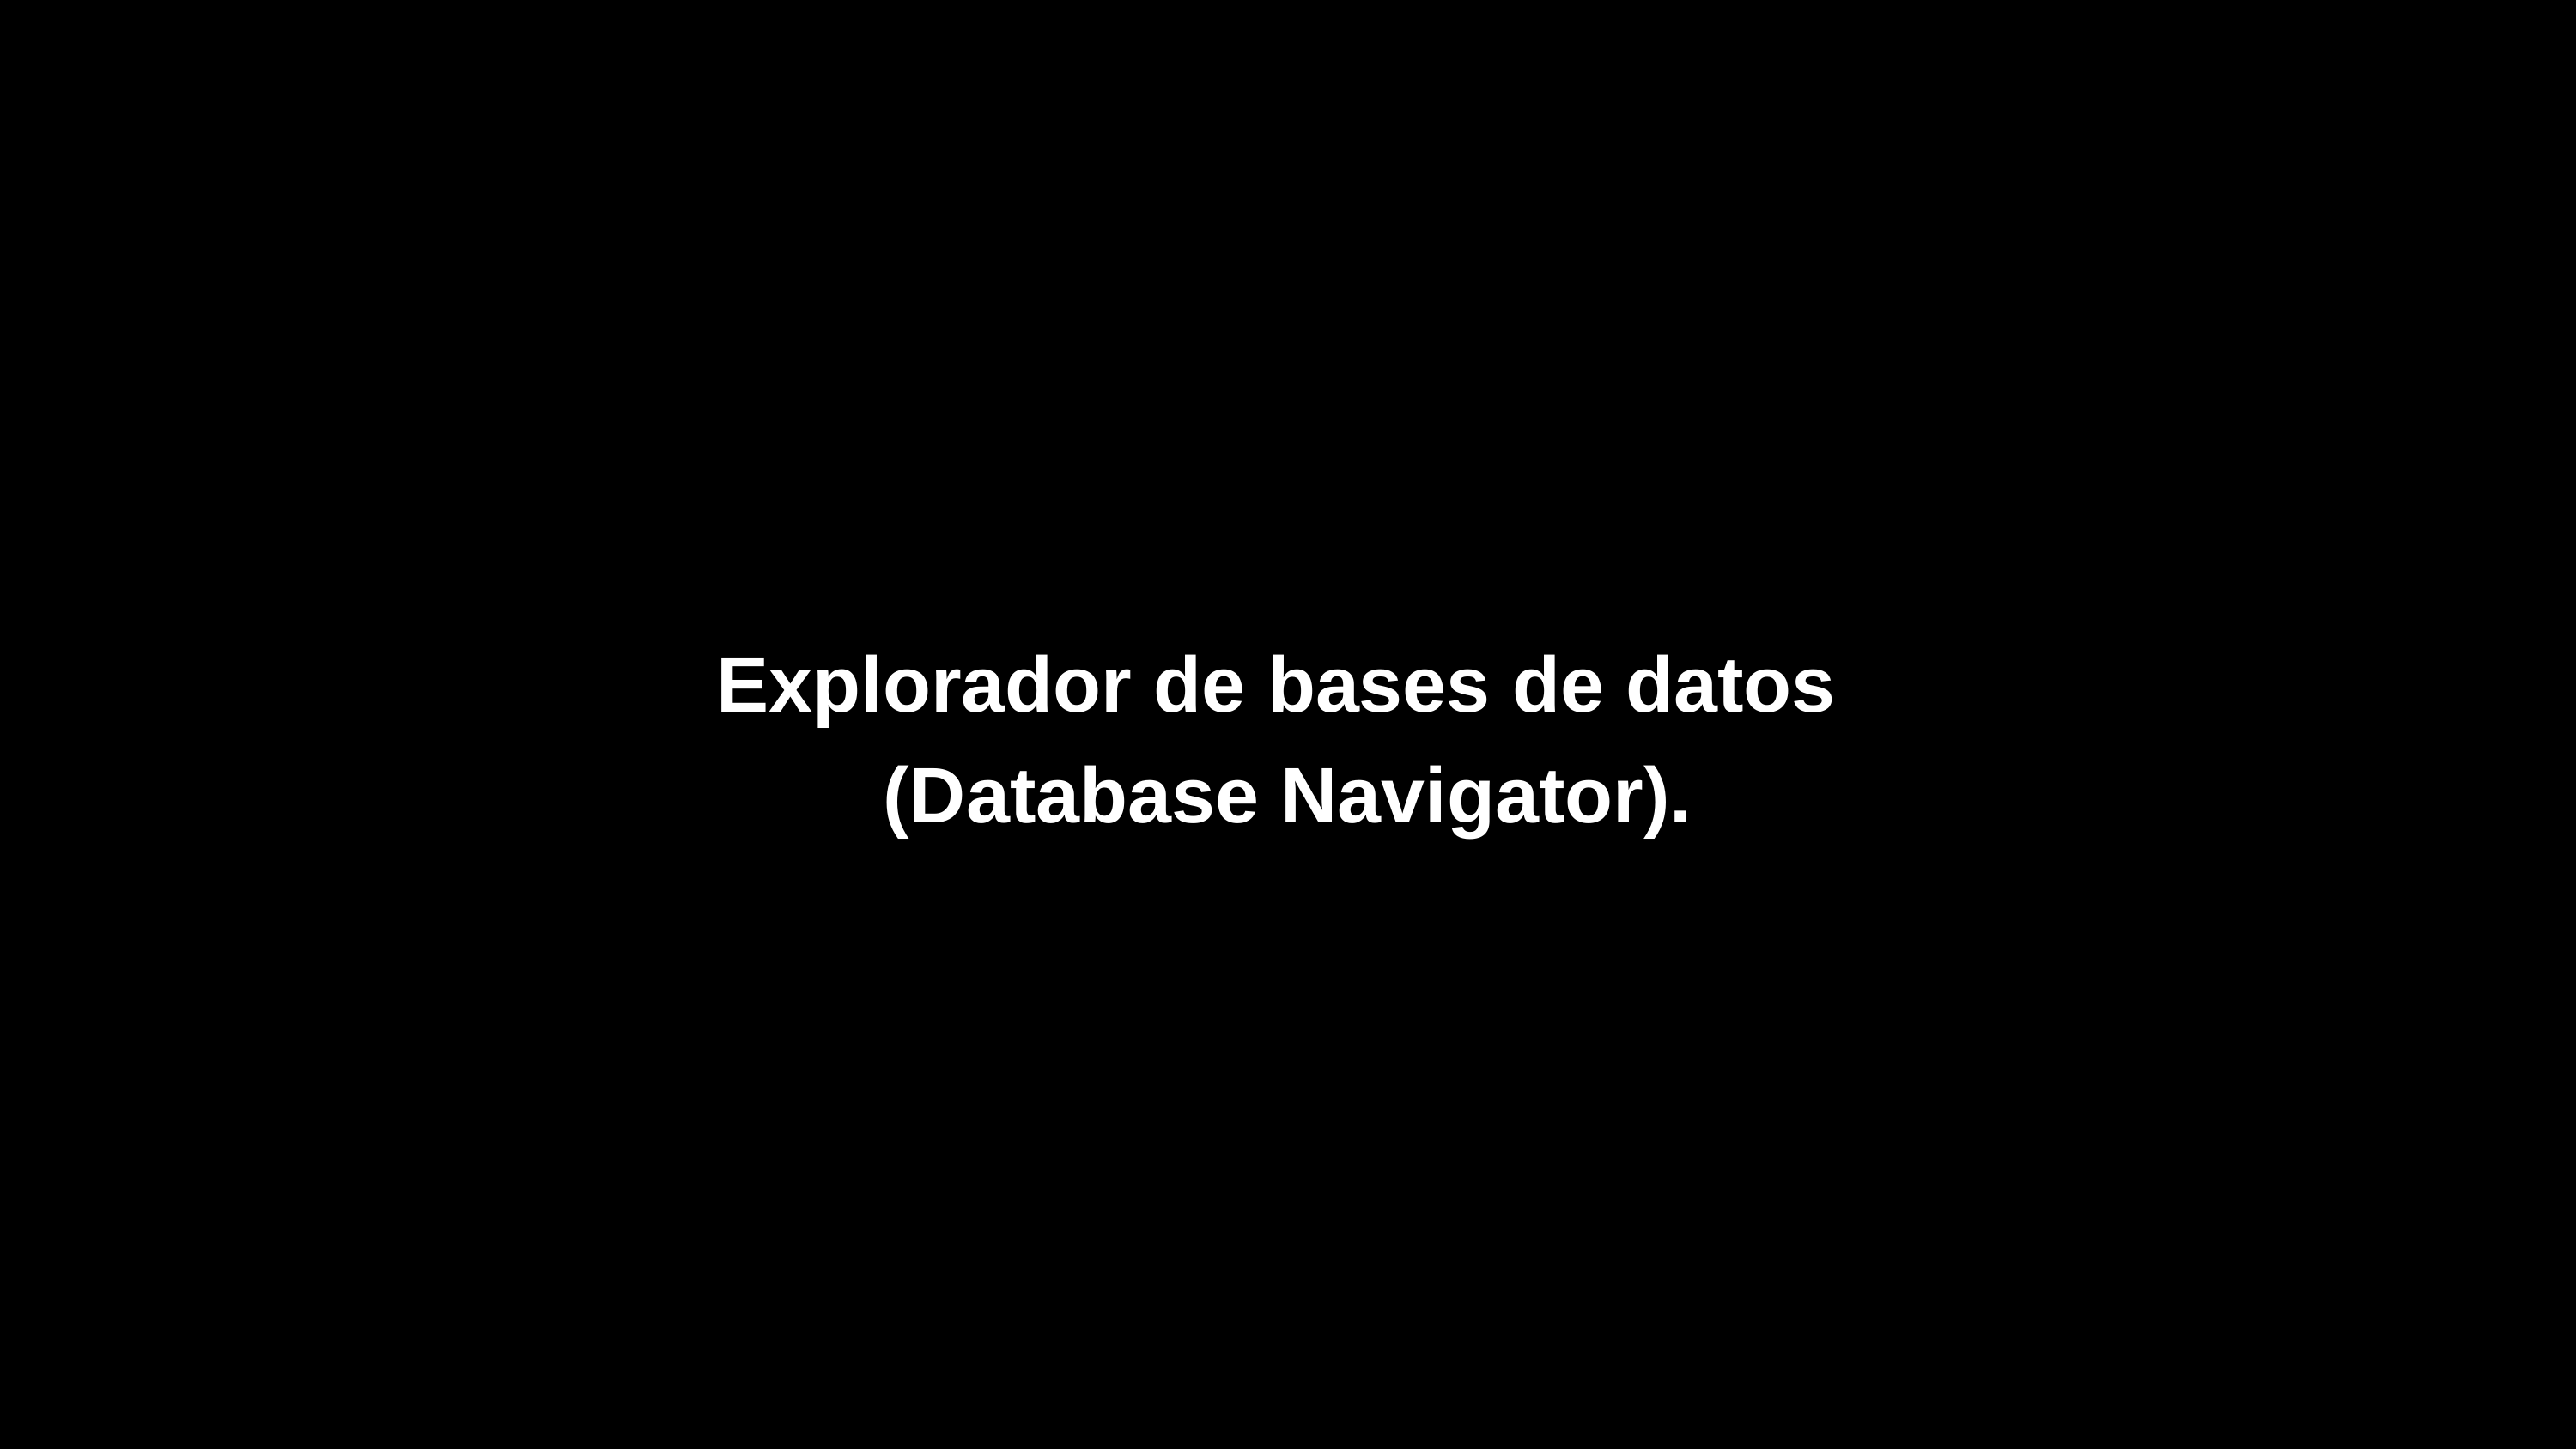

Explorador de bases de datos
(Database Navigator).